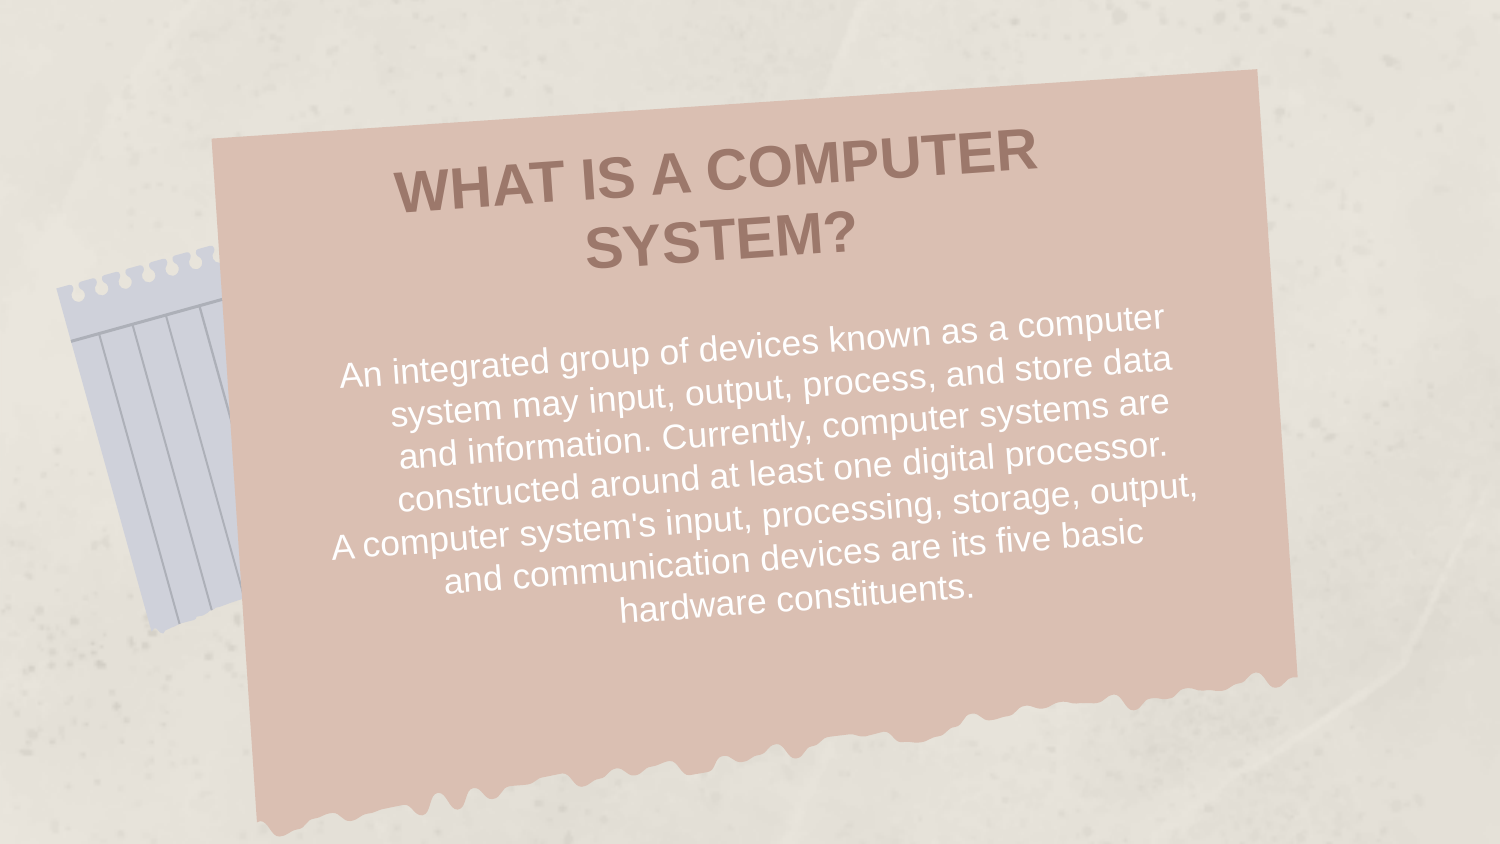

WHAT IS A COMPUTER SYSTEM?
An integrated group of devices known as a computer system may input, output, process, and store data and information. Currently, computer systems are constructed around at least one digital processor.
A computer system's input, processing, storage, output, and communication devices are its five basic hardware constituents.